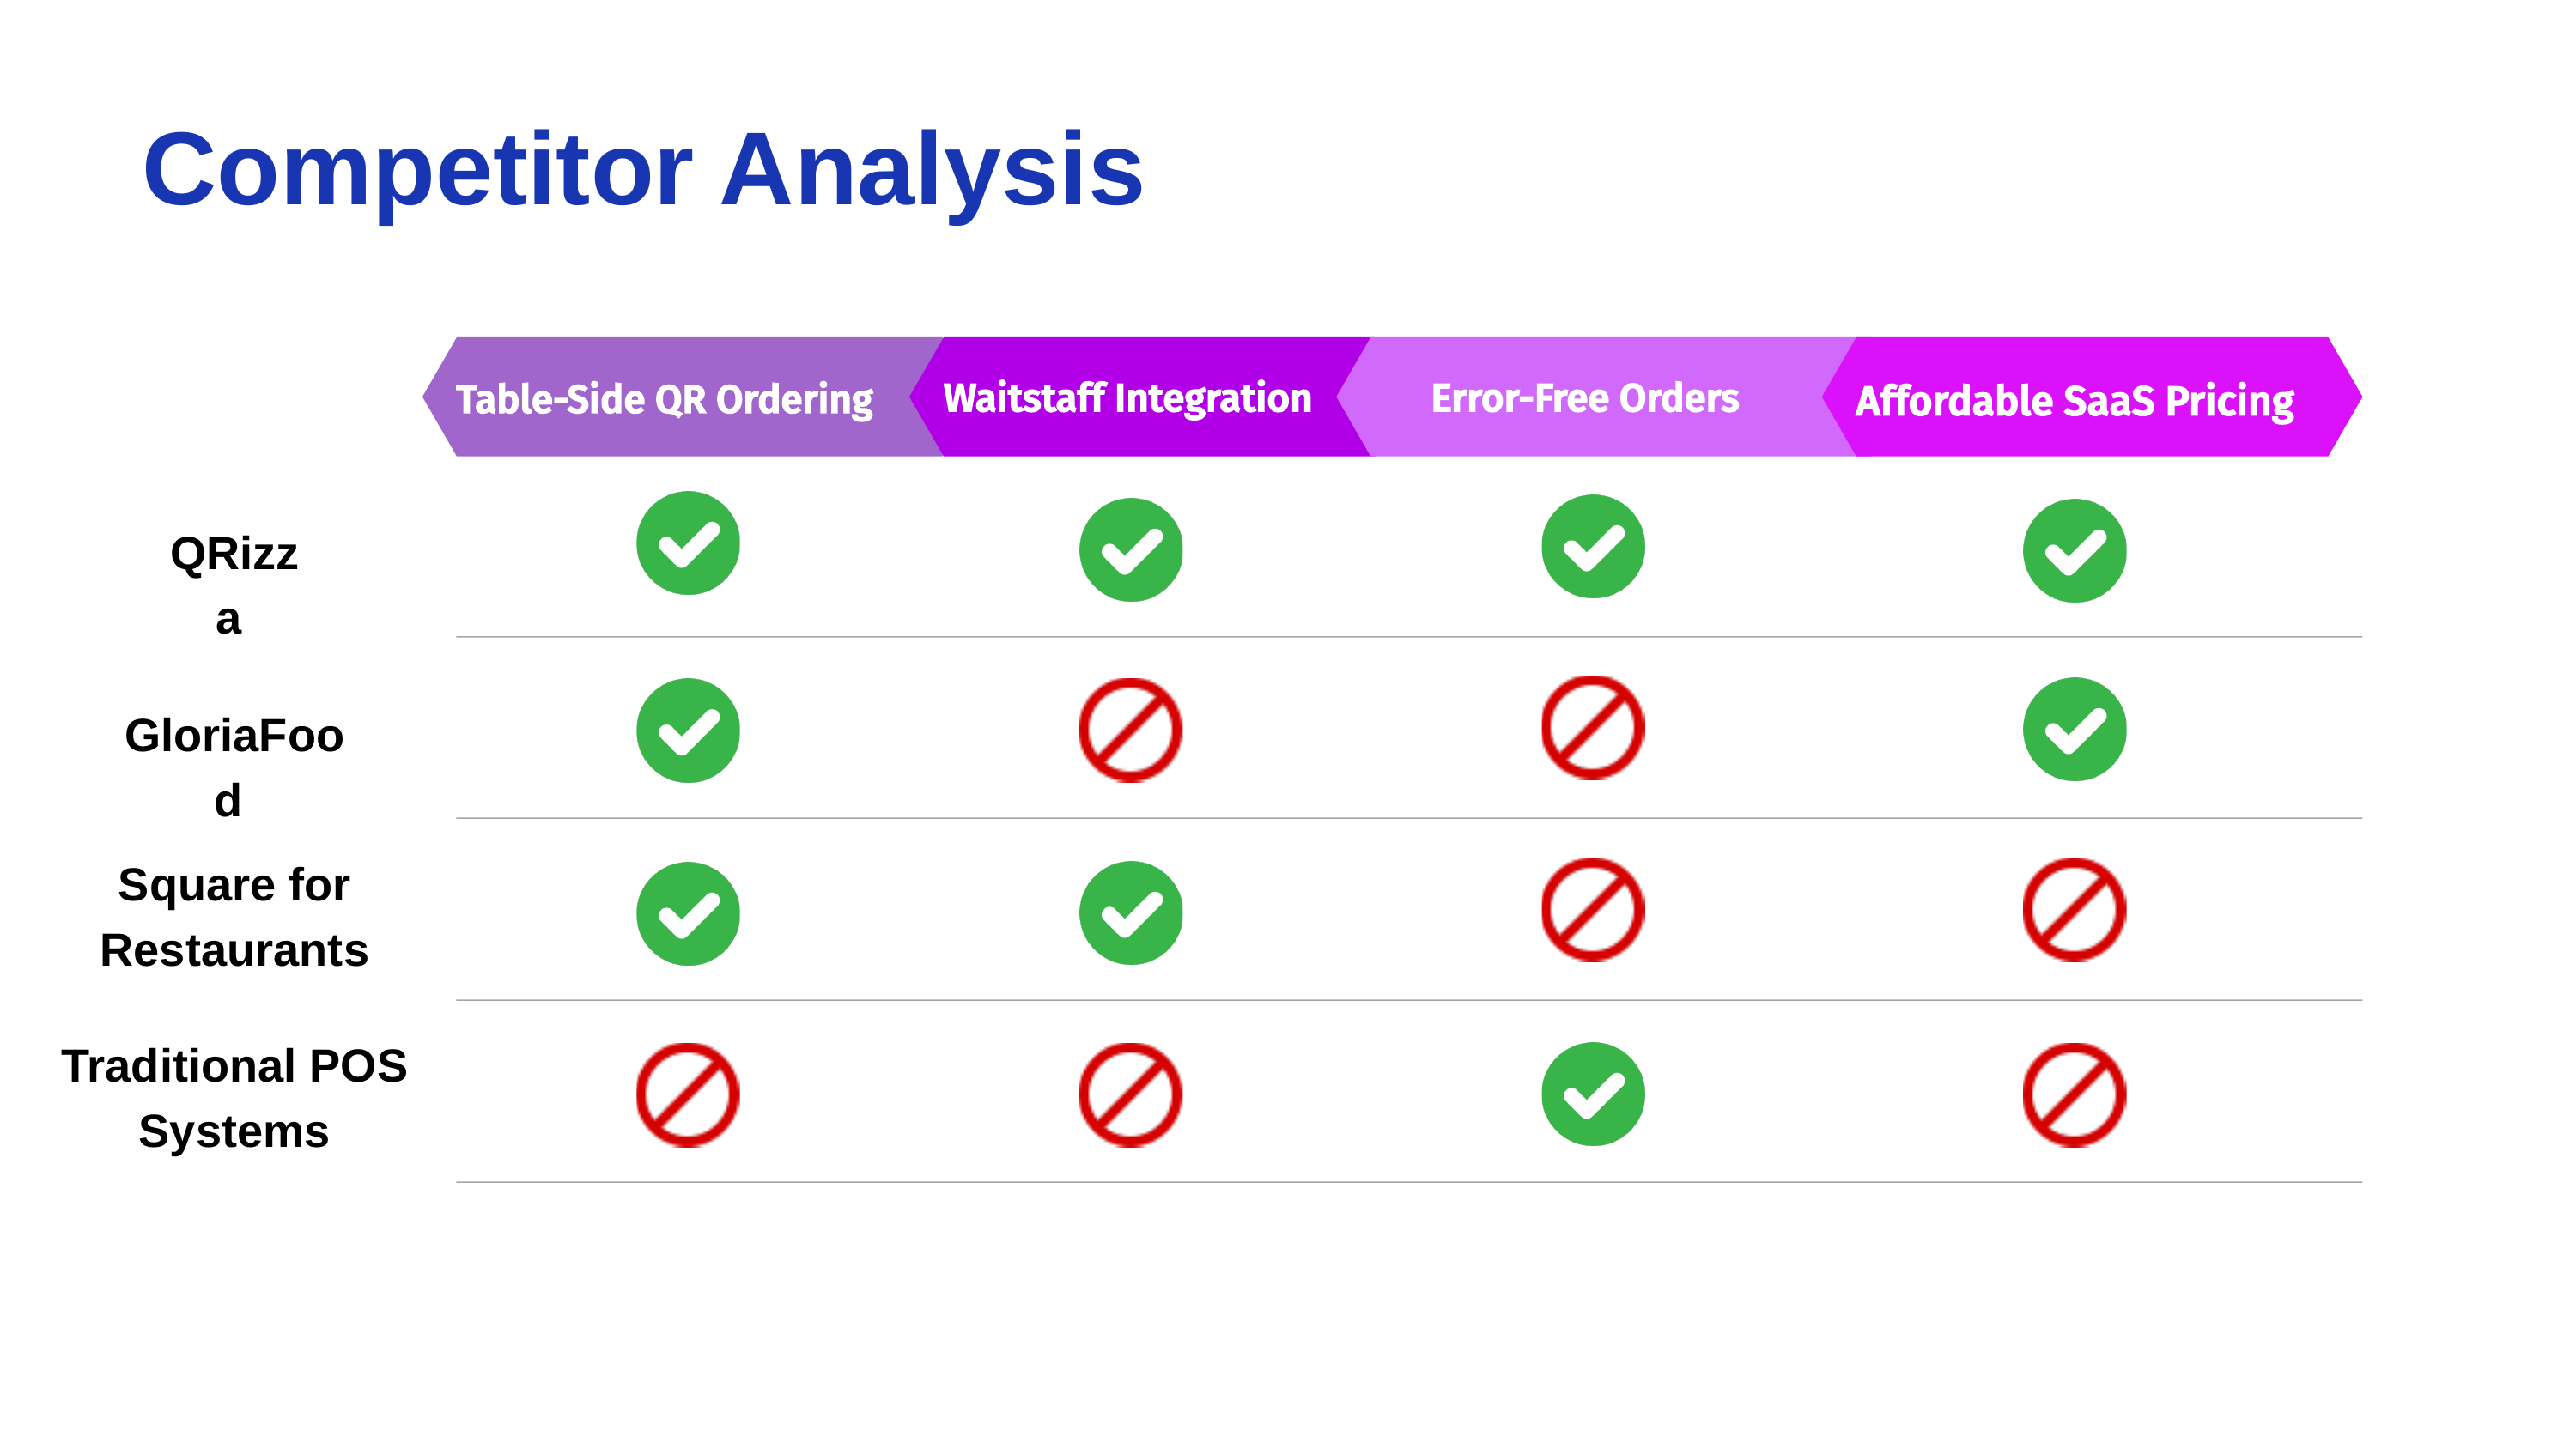

Competitor Analysis

Waitstaff Integration
Error-Free Orders
Table-Side QR Ordering
Affordable SaaS Pricing

QRizza

GloriaFood

Square for Restaurants

Traditional POS Systems